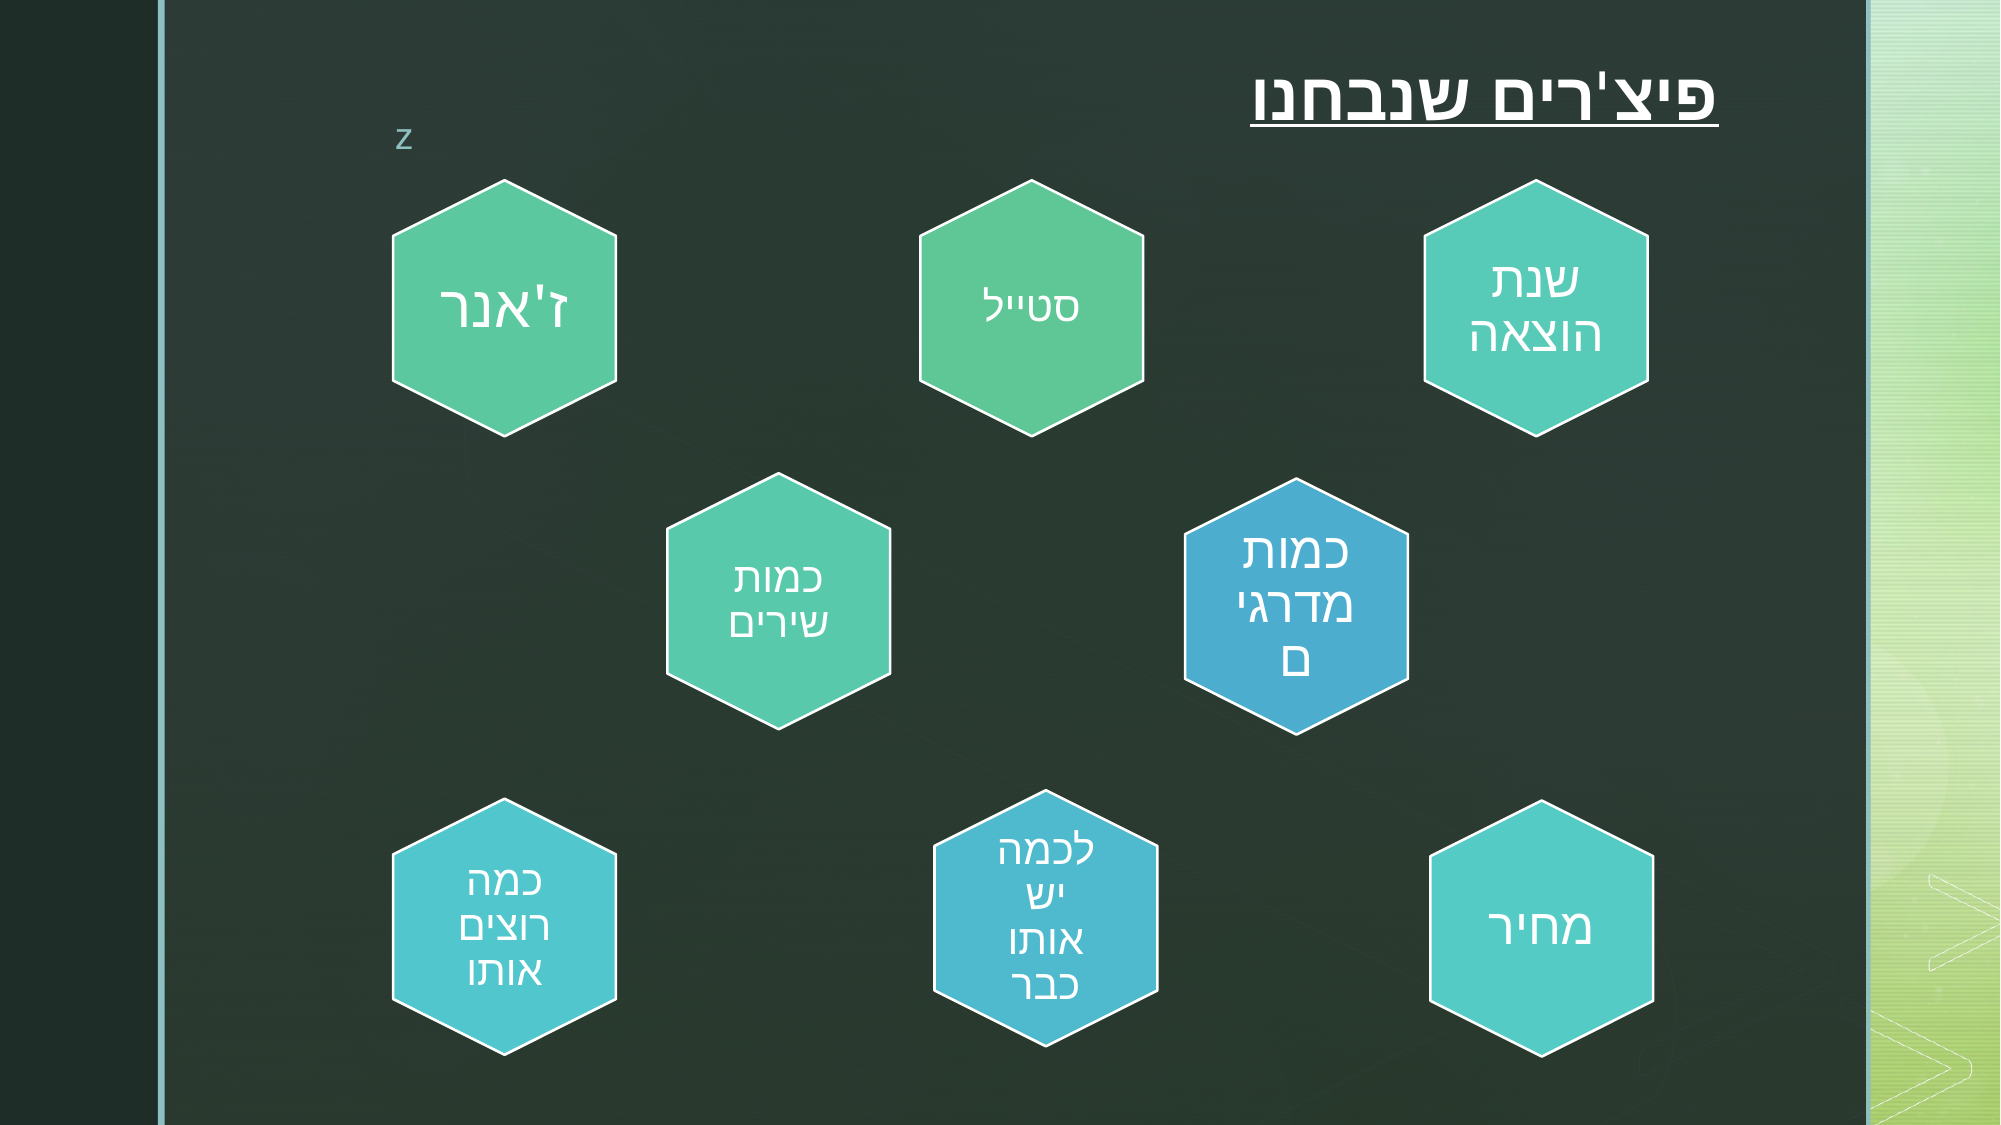

# פיצ'רים שנבחנו
סטייל
ז'אנר
כמות שירים
שנת הוצאה
מחיר
כמה רוצים אותו
לכמה יש אותו כבר
כמות מדרגים